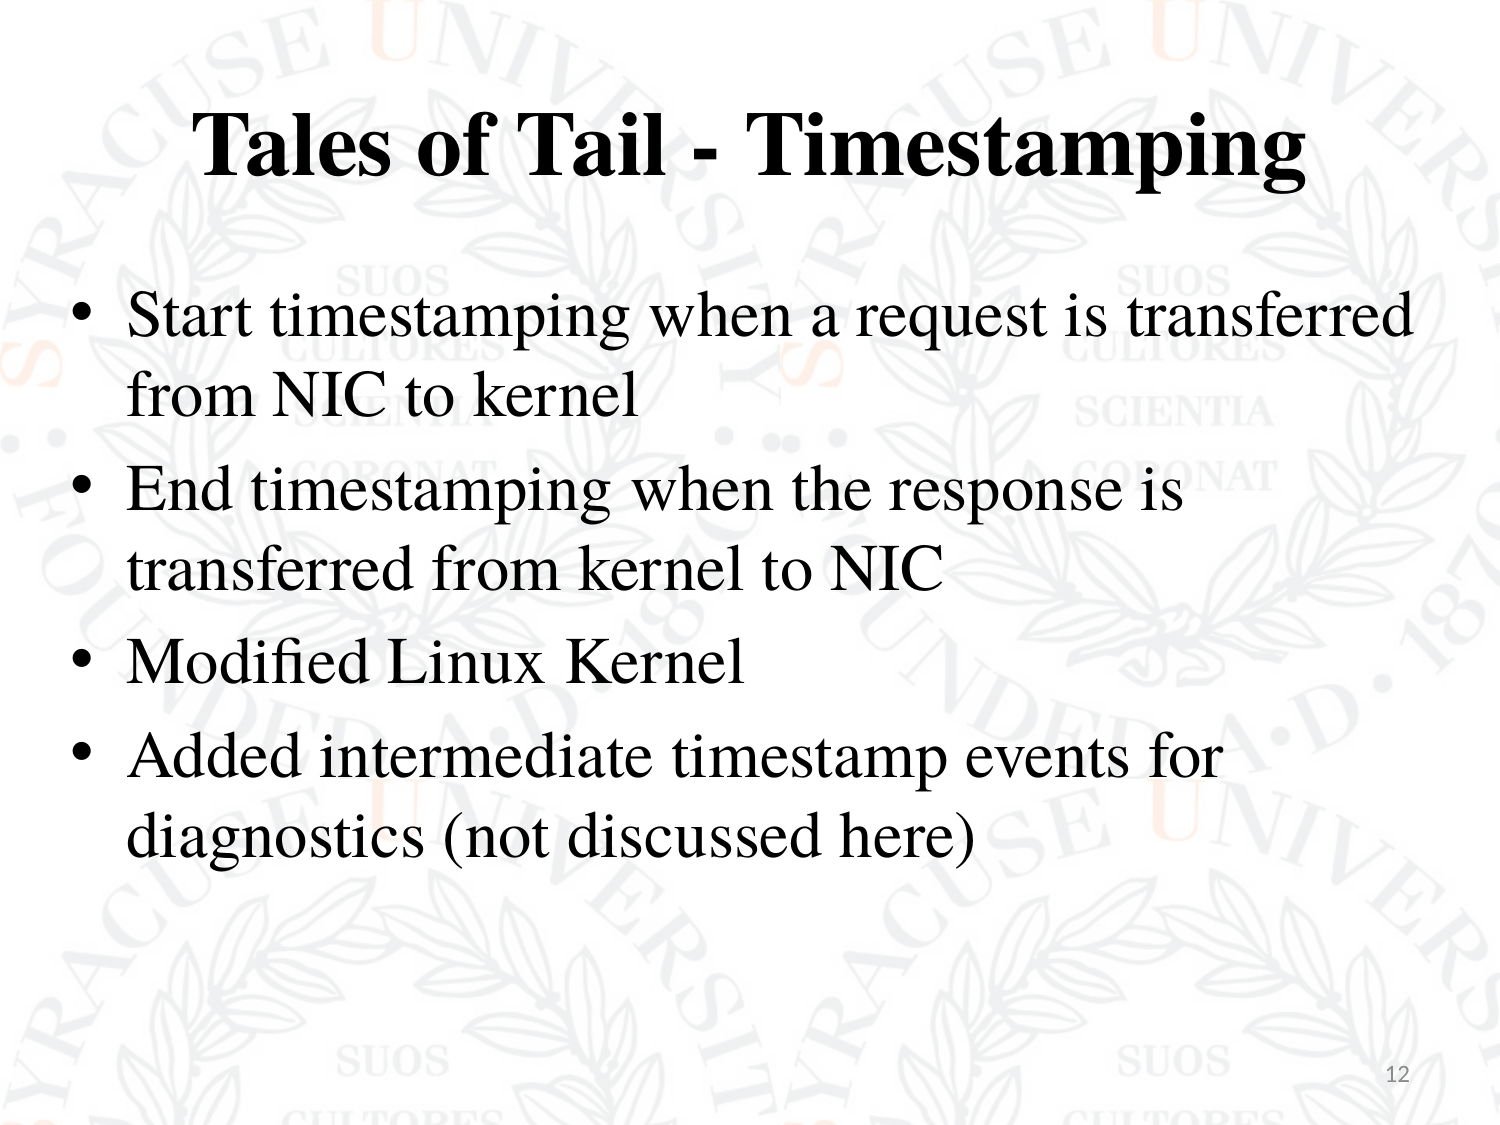

# Tales of Tail - Timestamping
Start timestamping when a request is transferred from NIC to kernel
End timestamping when the response is transferred from kernel to NIC
Modified Linux Kernel
Added intermediate timestamp events for diagnostics (not discussed here)

12